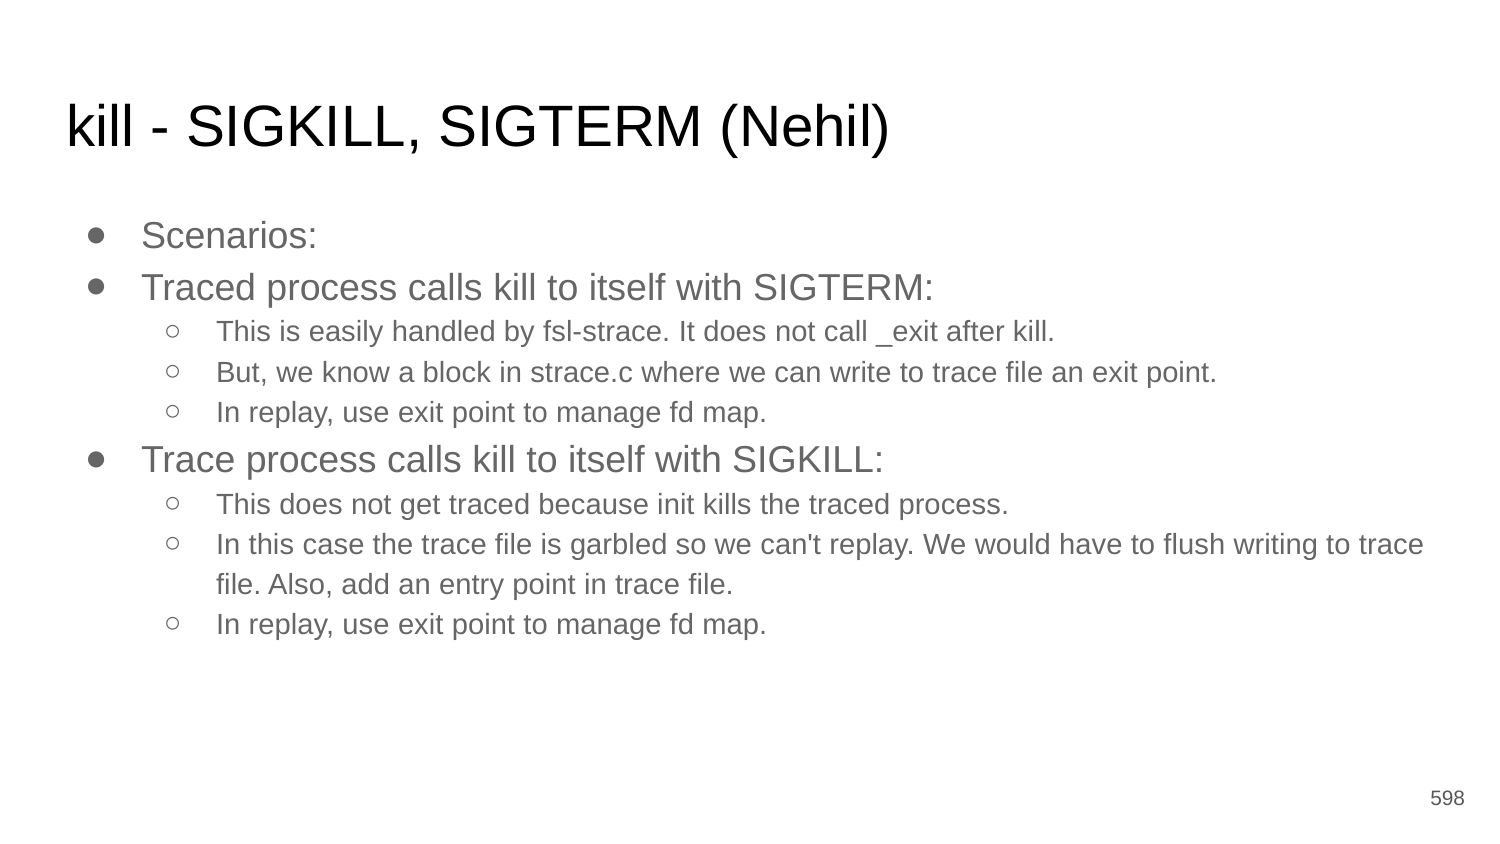

# kill - SIGKILL, SIGTERM (Nehil)
Scenarios:
Traced process calls kill to itself with SIGTERM:
This is easily handled by fsl-strace. It does not call _exit after kill.
But, we know a block in strace.c where we can write to trace file an exit point.
In replay, use exit point to manage fd map.
Trace process calls kill to itself with SIGKILL:
This does not get traced because init kills the traced process.
In this case the trace file is garbled so we can't replay. We would have to flush writing to trace file. Also, add an entry point in trace file.
In replay, use exit point to manage fd map.

598